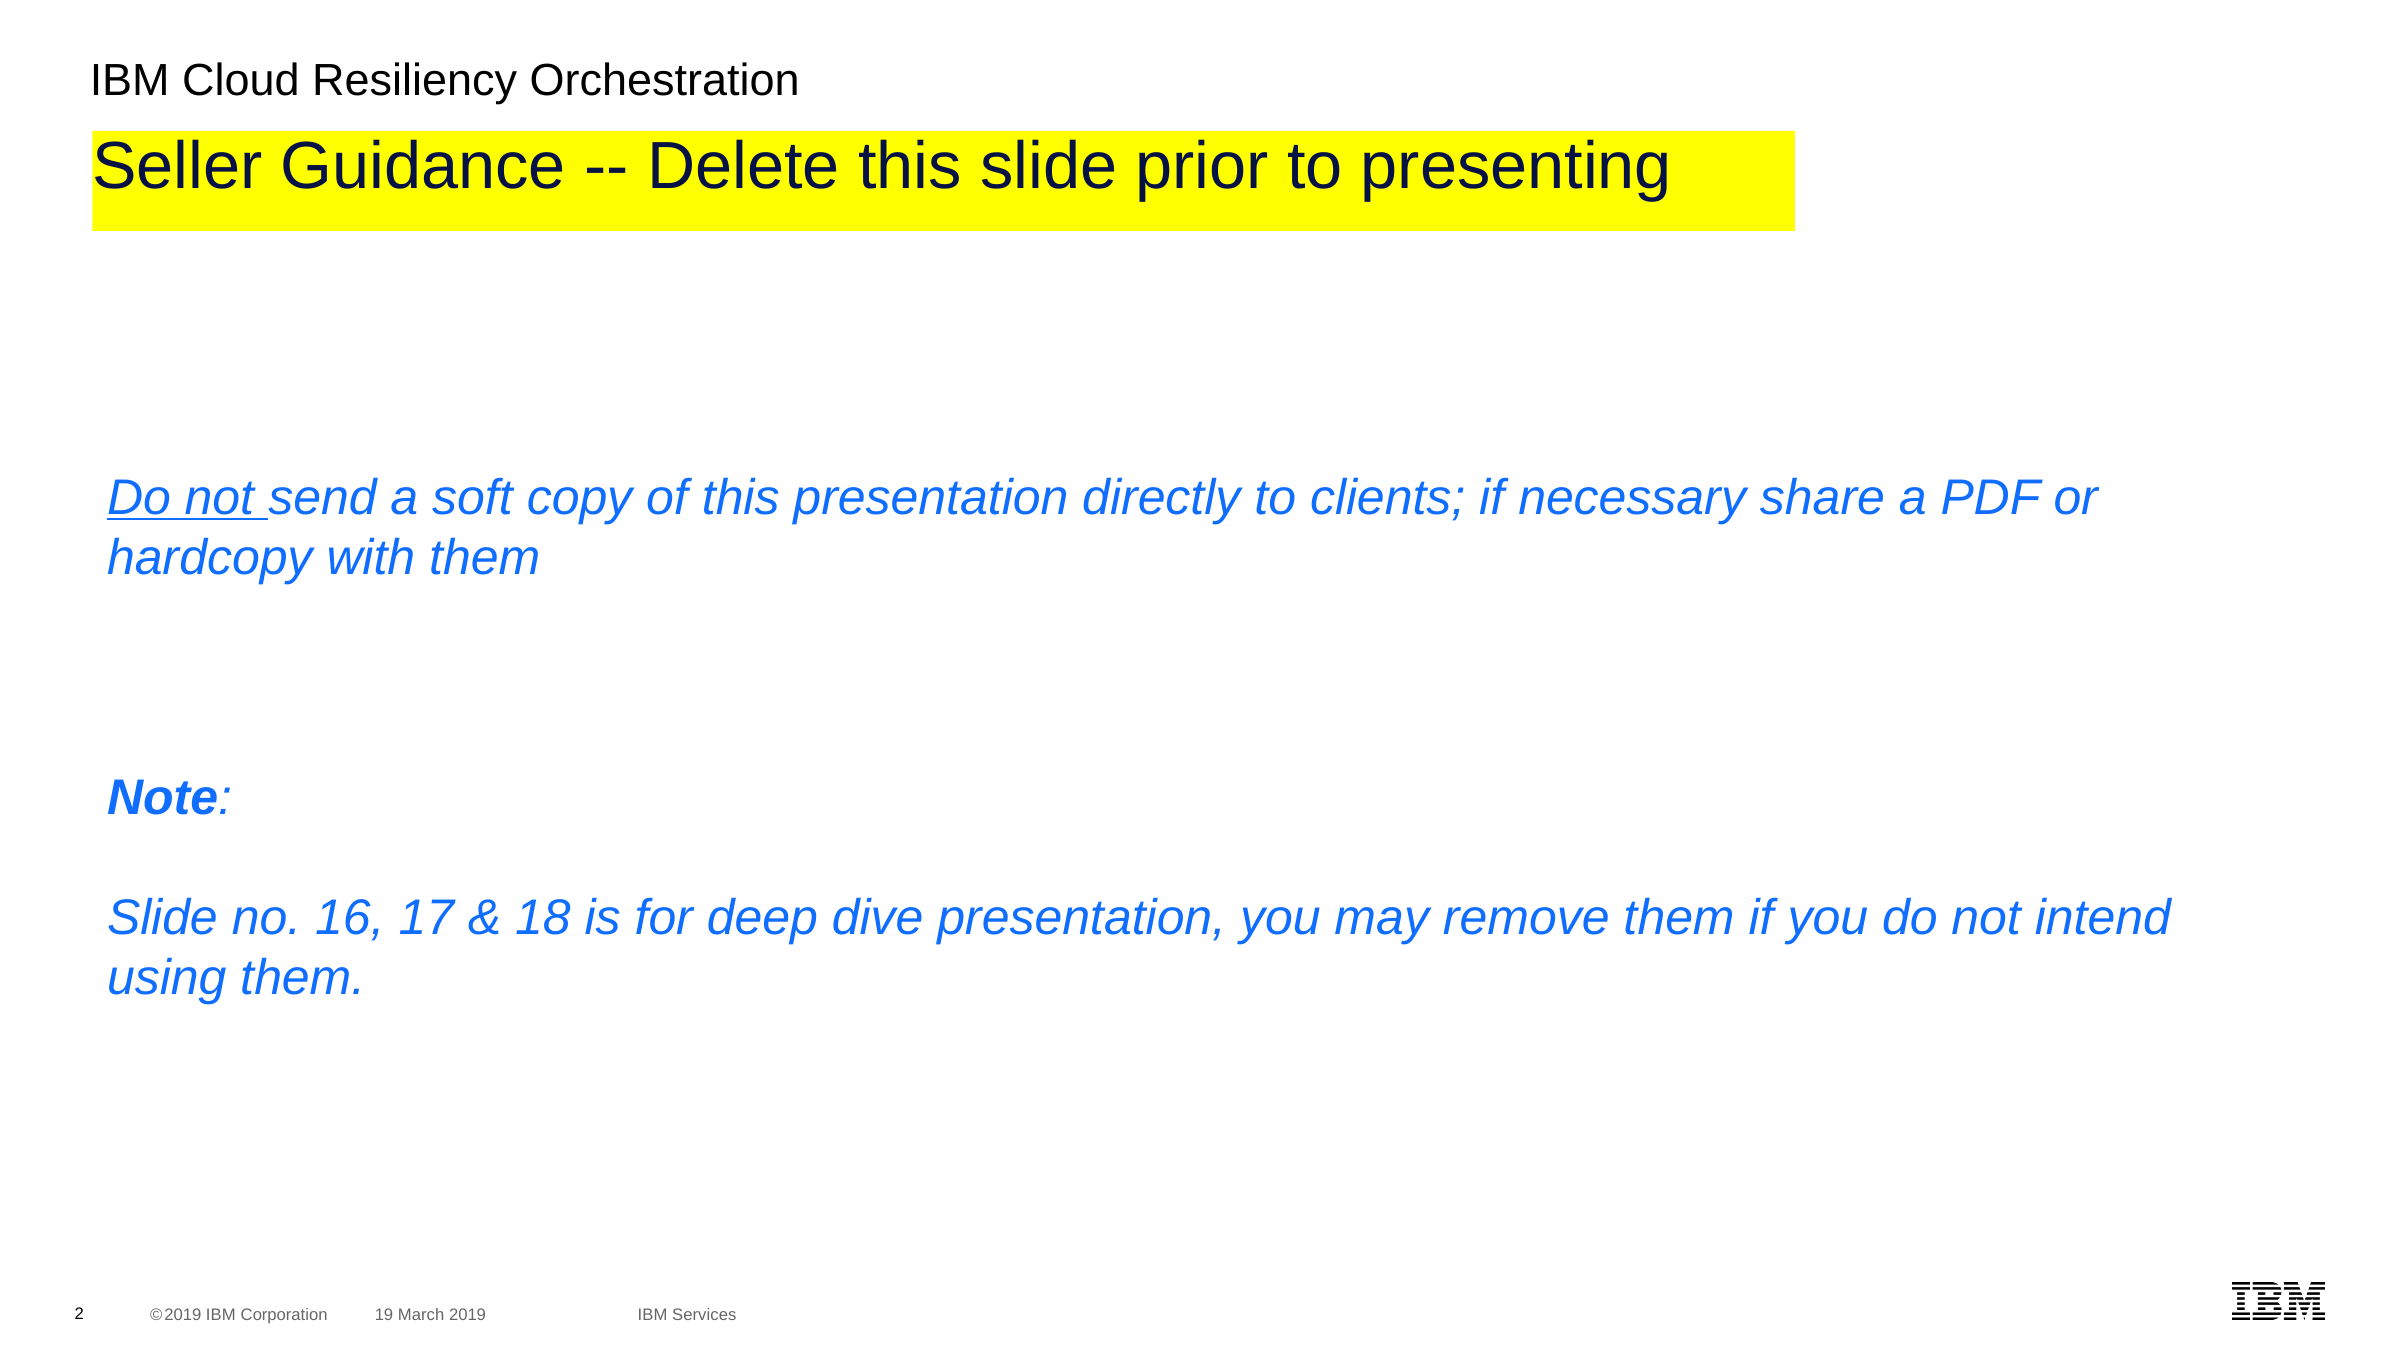

IBM Cloud Resiliency Orchestration
# Seller Guidance -- Delete this slide prior to presenting
Do not send a soft copy of this presentation directly to clients; if necessary share a PDF or hardcopy with them

Note:

Slide no. 16, 17 & 18 is for deep dive presentation, you may remove them if you do not intend using them.